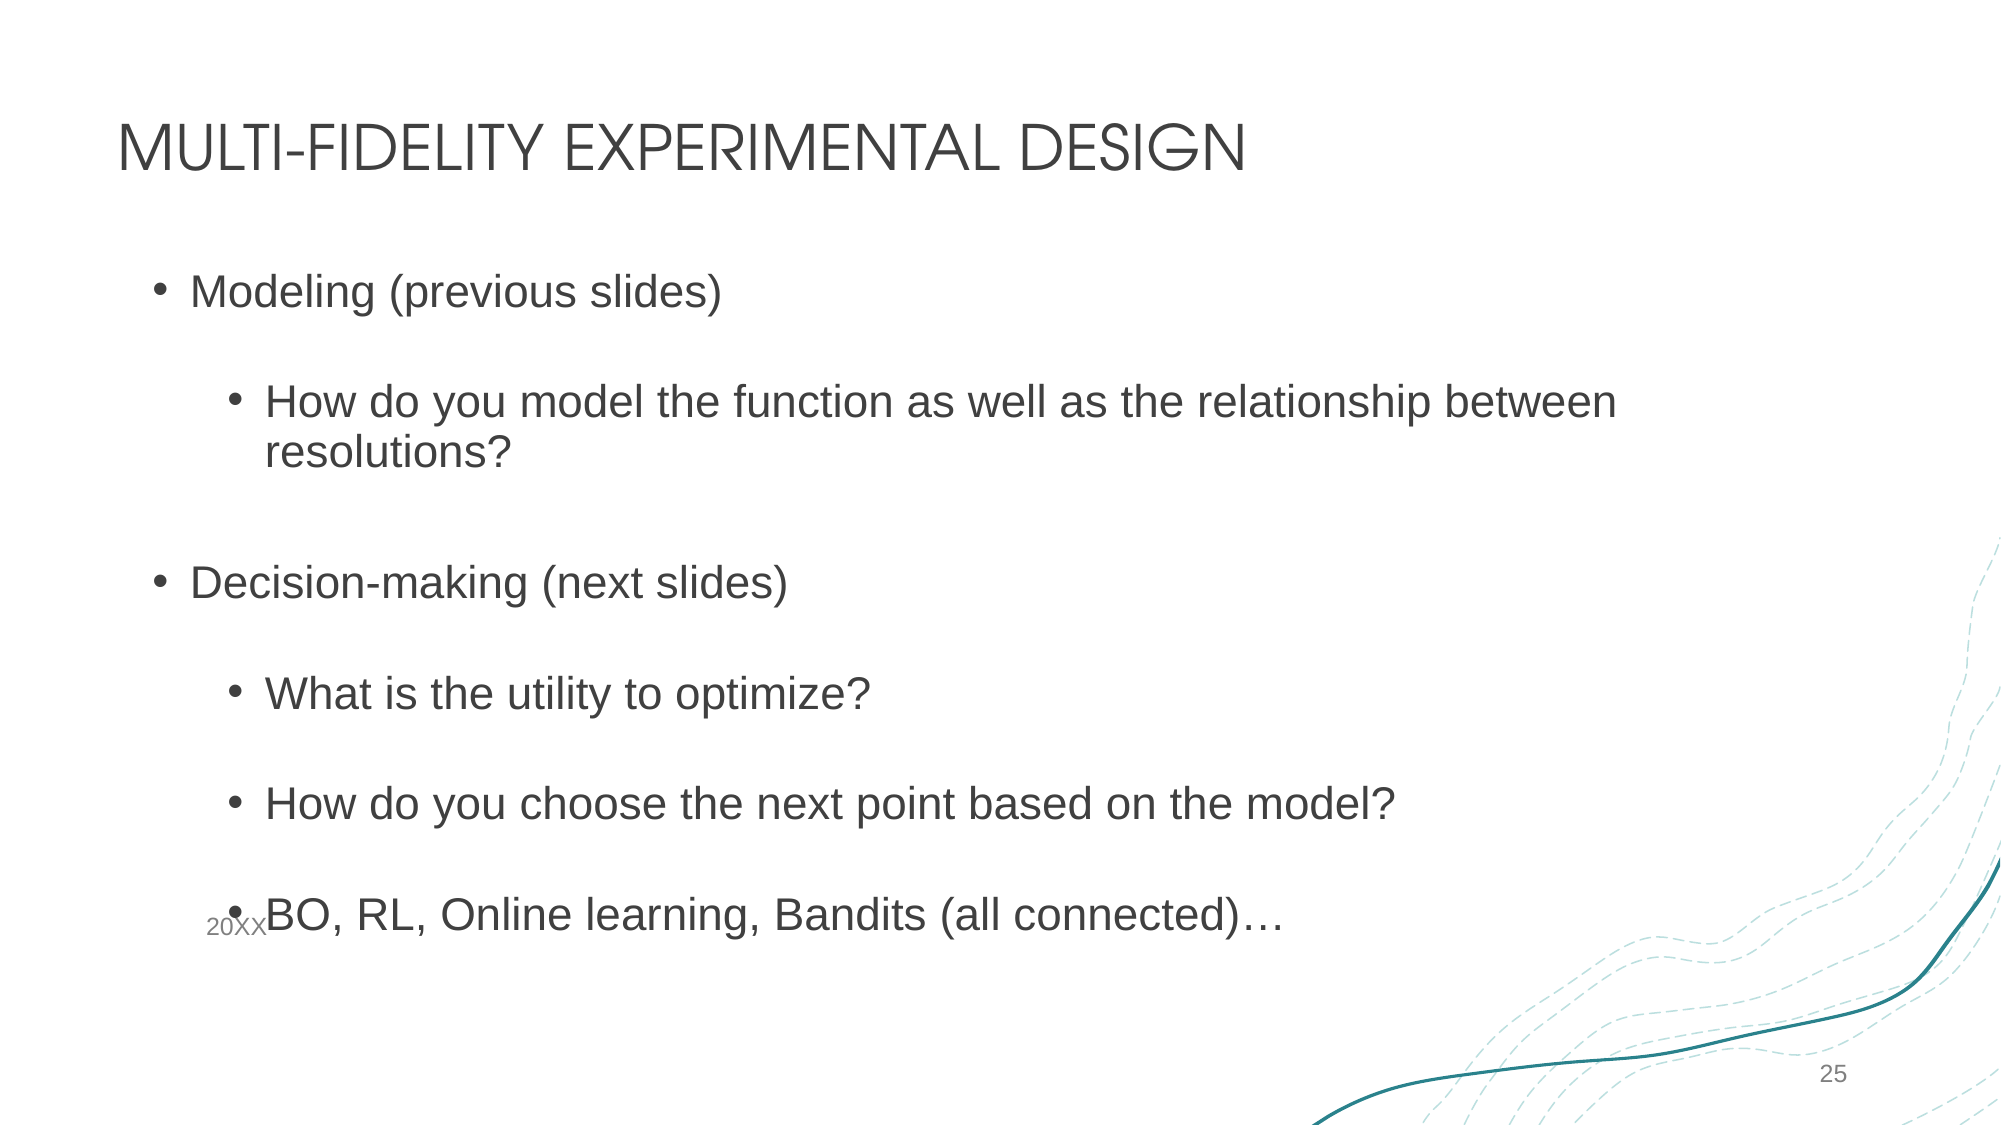

# Multi-fidelity experimental design
Modeling (previous slides)
How do you model the function as well as the relationship between resolutions?

Decision-making (next slides)
What is the utility to optimize?
How do you choose the next point based on the model?
BO, RL, Online learning, Bandits (all connected)…

20XX
25